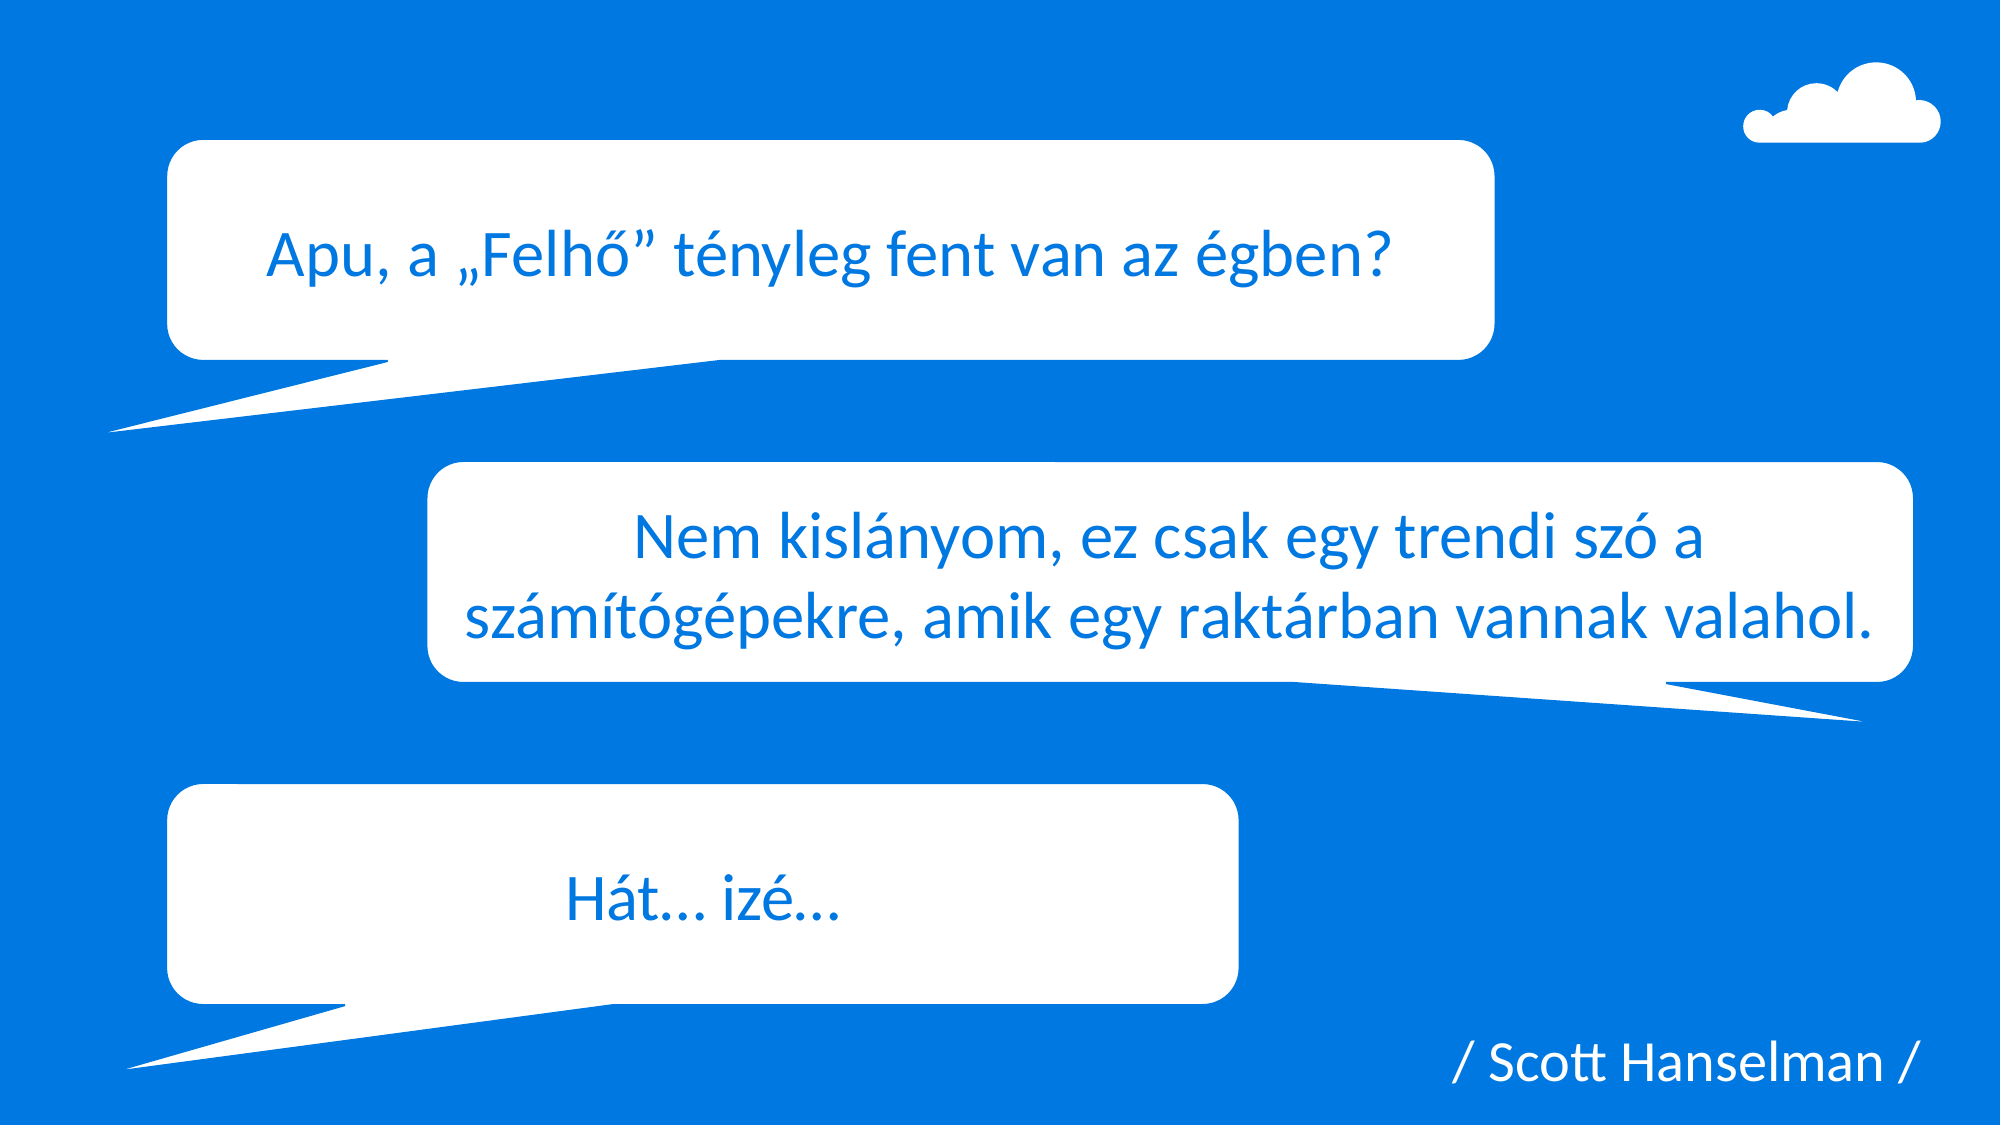

Apu, a „Felhő” tényleg fent van az égben?
Nem kislányom, ez csak egy trendi szó a számítógépekre, amik egy raktárban vannak valahol.
Hát… izé…
/ Scott Hanselman /